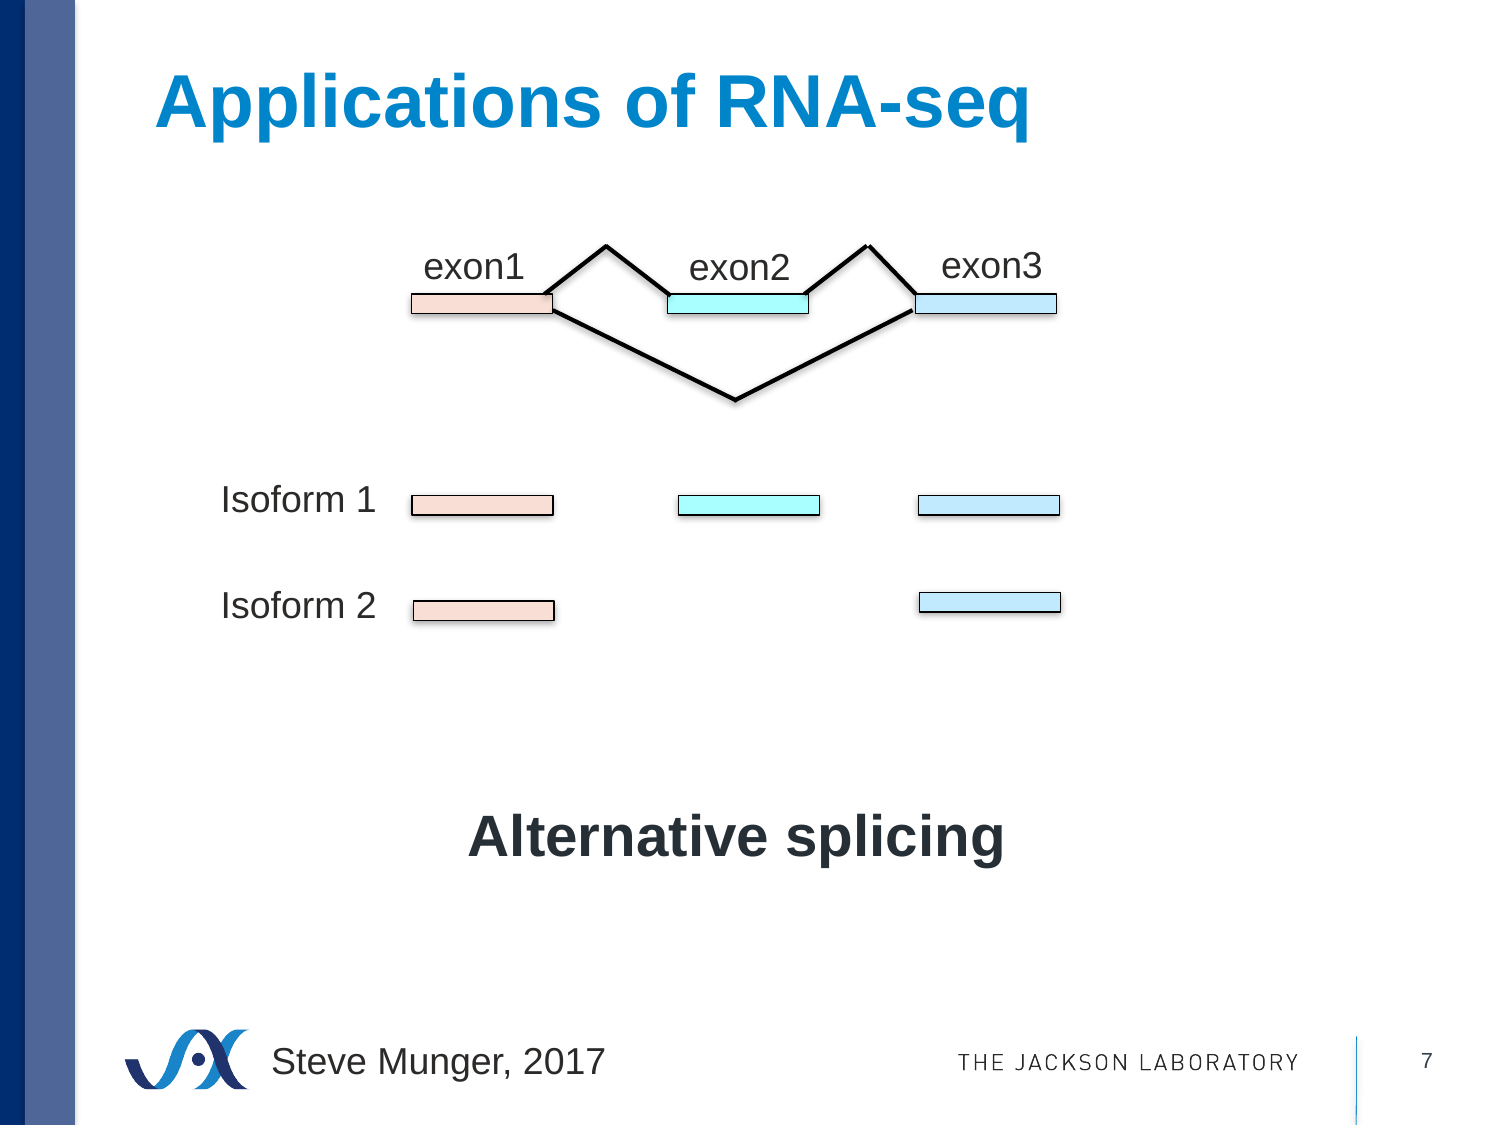

# Applications of RNA-seq
exon3
exon1
exon2

Isoform 1

Isoform 2

Alternative splicing
Steve Munger, 2017
7